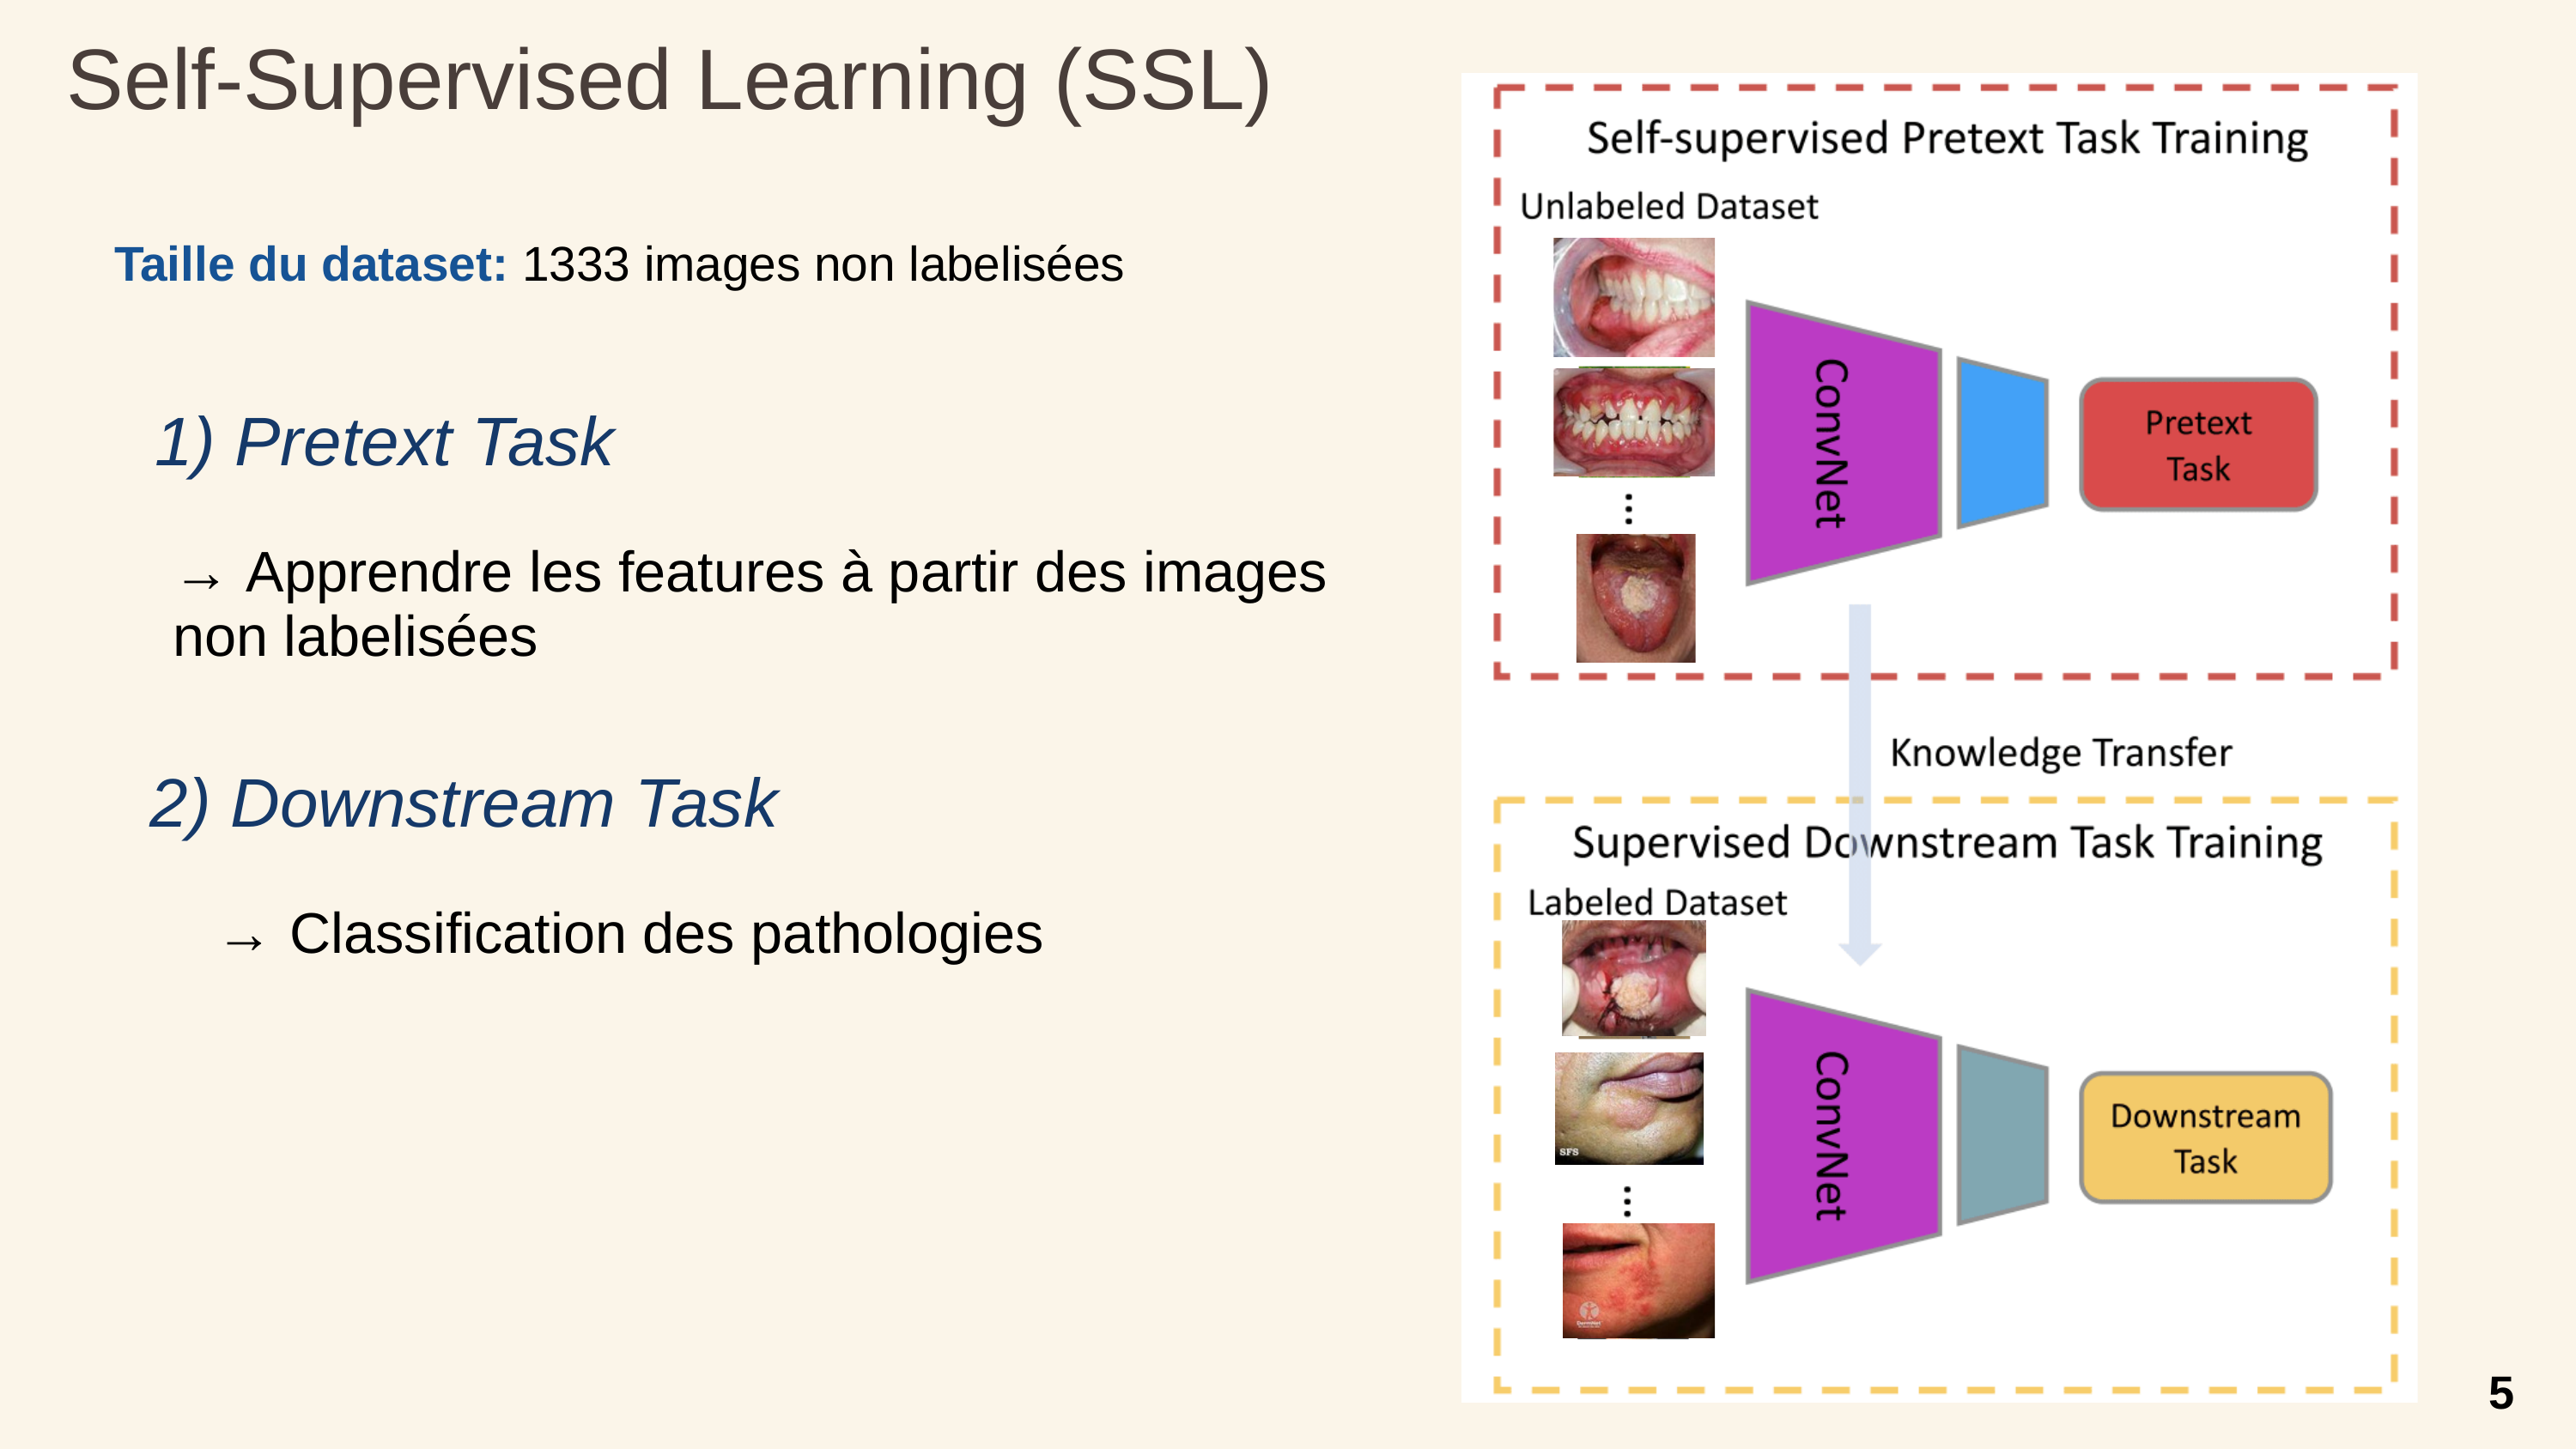

Self-Supervised Learning (SSL)

Taille du dataset: 1333 images non labelisées

1) Pretext Task

→ Apprendre les features à partir des images non labelisées
2) Downstream Task
→ Classification des pathologies

5